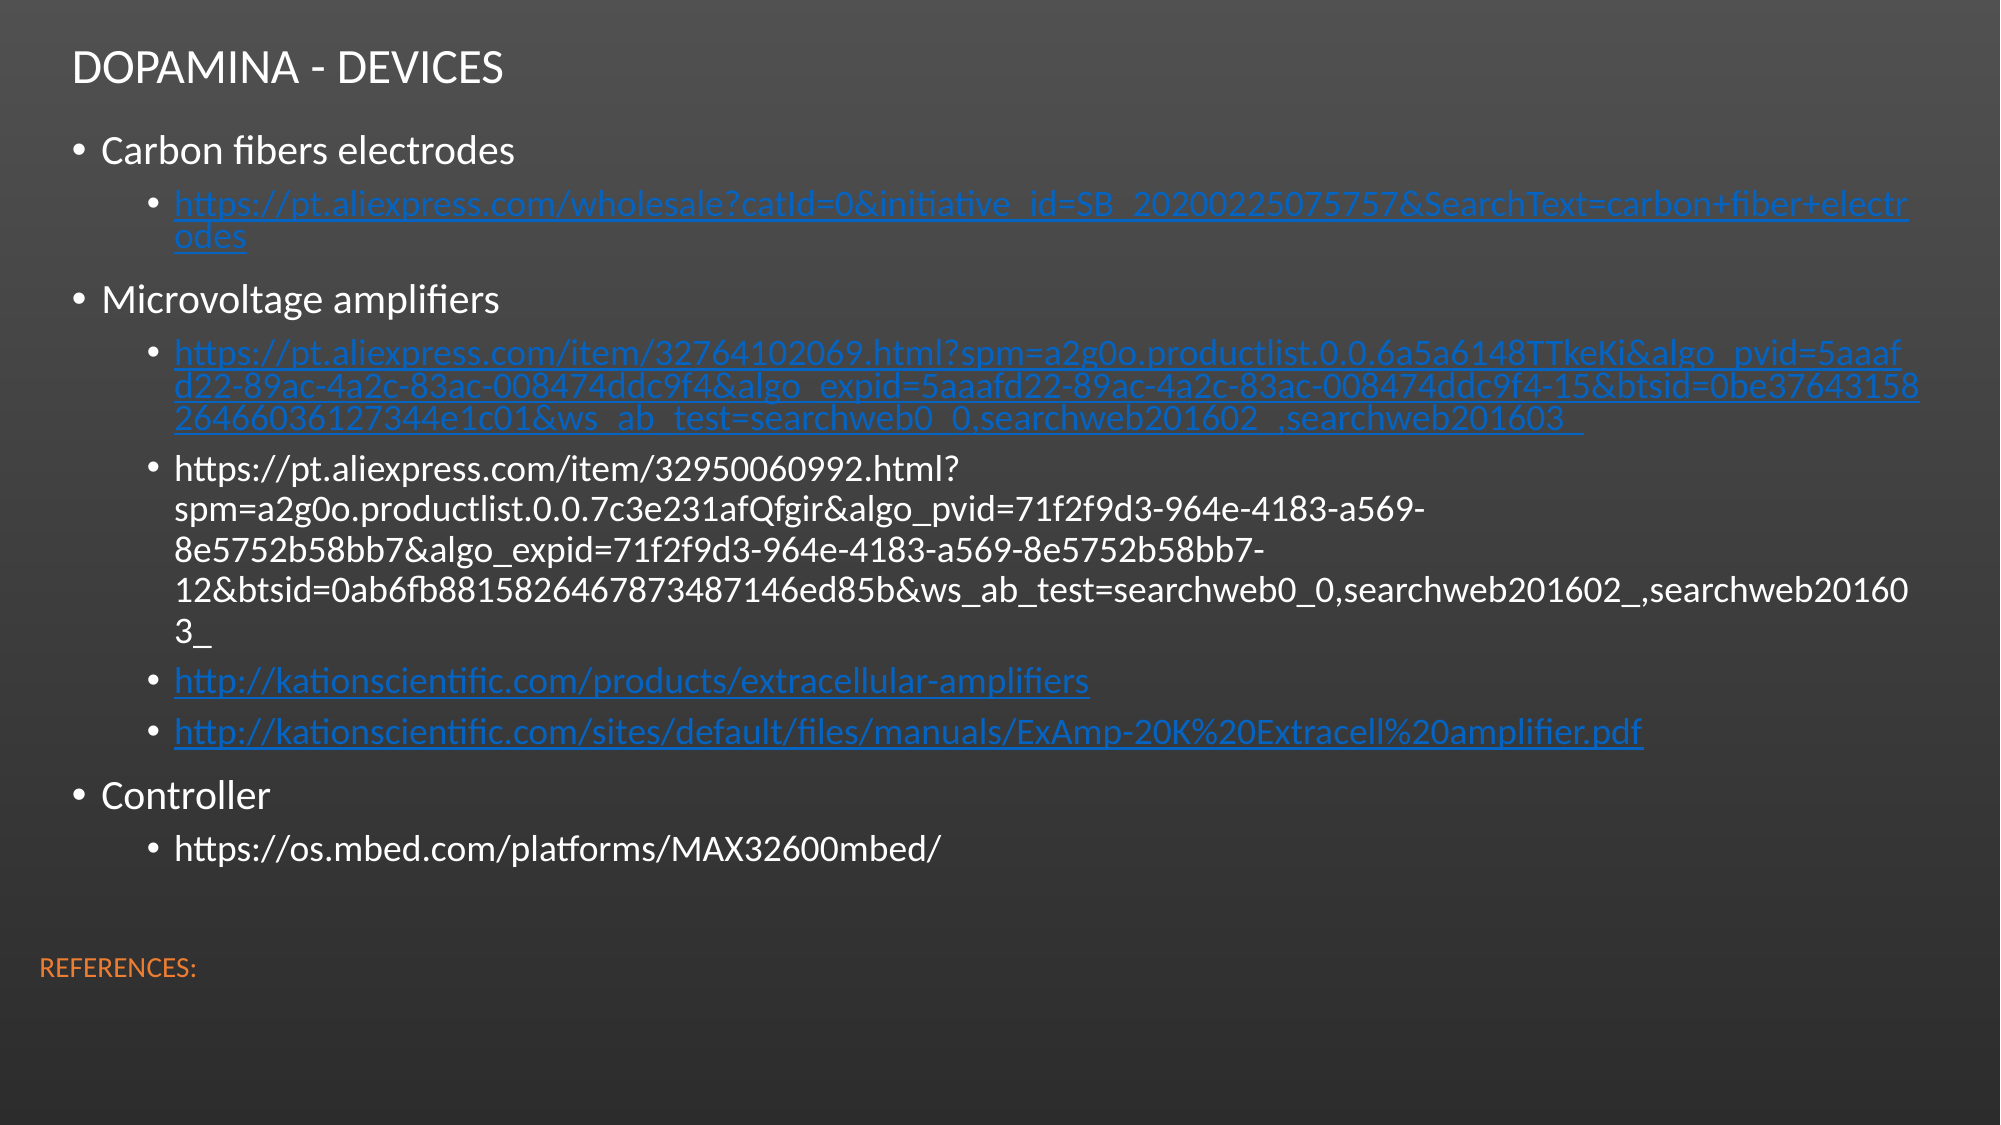

# Dopamina - Devices
Carbon fibers electrodes
https://pt.aliexpress.com/wholesale?catId=0&initiative_id=SB_20200225075757&SearchText=carbon+fiber+electrodes
Microvoltage amplifiers
https://pt.aliexpress.com/item/32764102069.html?spm=a2g0o.productlist.0.0.6a5a6148TTkeKi&algo_pvid=5aaafd22-89ac-4a2c-83ac-008474ddc9f4&algo_expid=5aaafd22-89ac-4a2c-83ac-008474ddc9f4-15&btsid=0be3764315826466036127344e1c01&ws_ab_test=searchweb0_0,searchweb201602_,searchweb201603_
https://pt.aliexpress.com/item/32950060992.html?spm=a2g0o.productlist.0.0.7c3e231afQfgir&algo_pvid=71f2f9d3-964e-4183-a569-8e5752b58bb7&algo_expid=71f2f9d3-964e-4183-a569-8e5752b58bb7-12&btsid=0ab6fb8815826467873487146ed85b&ws_ab_test=searchweb0_0,searchweb201602_,searchweb201603_
http://kationscientific.com/products/extracellular-amplifiers
http://kationscientific.com/sites/default/files/manuals/ExAmp-20K%20Extracell%20amplifier.pdf
Controller
https://os.mbed.com/platforms/MAX32600mbed/